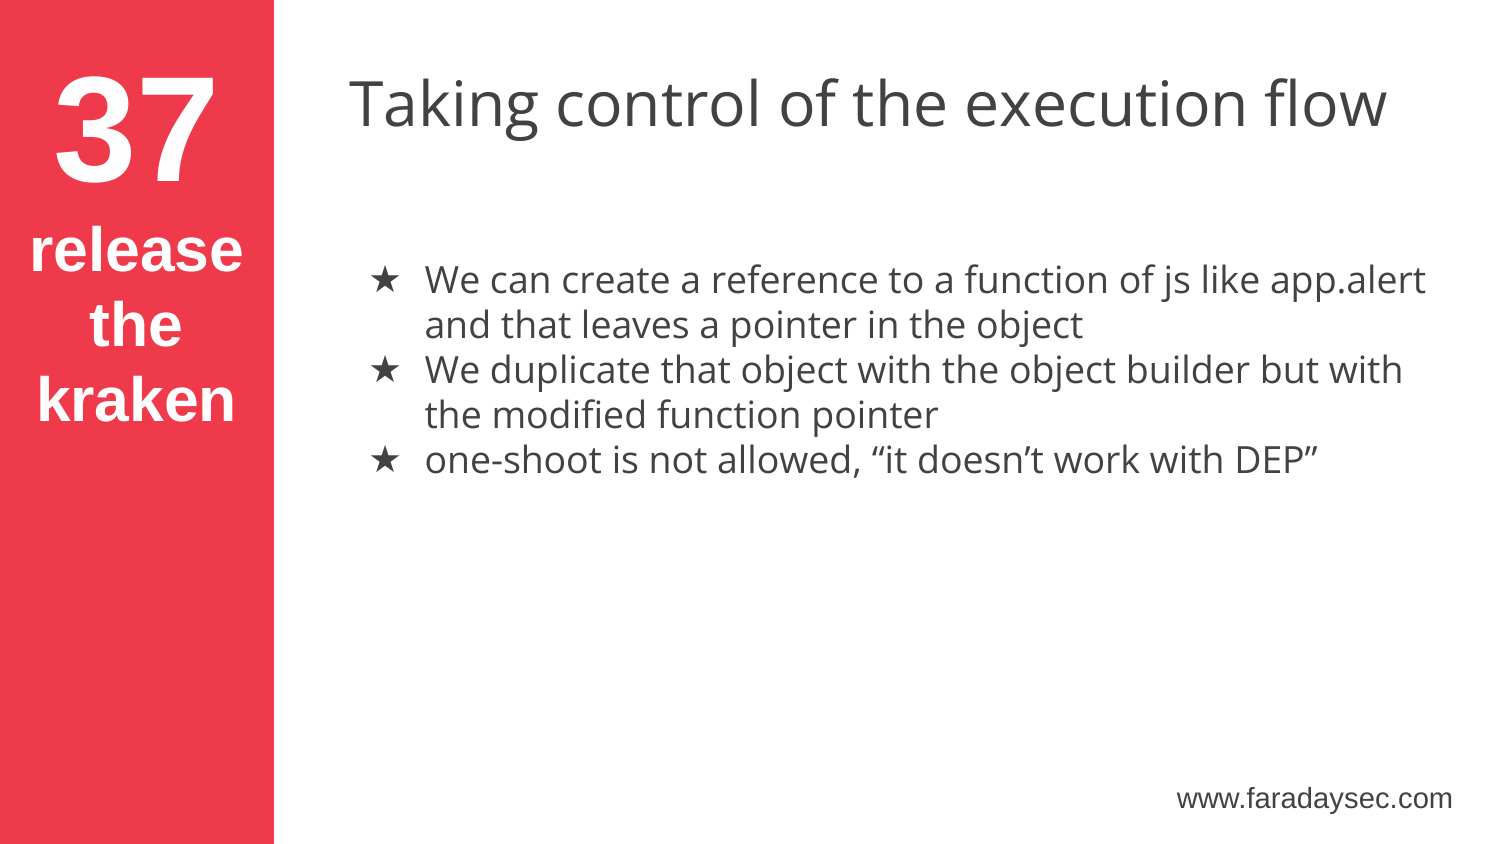

Taking control of the execution flow
37
release the kraken
We can create a reference to a function of js like app.alert and that leaves a pointer in the object
We duplicate that object with the object builder but with the modified function pointer
one-shoot is not allowed, “it doesn’t work with DEP”